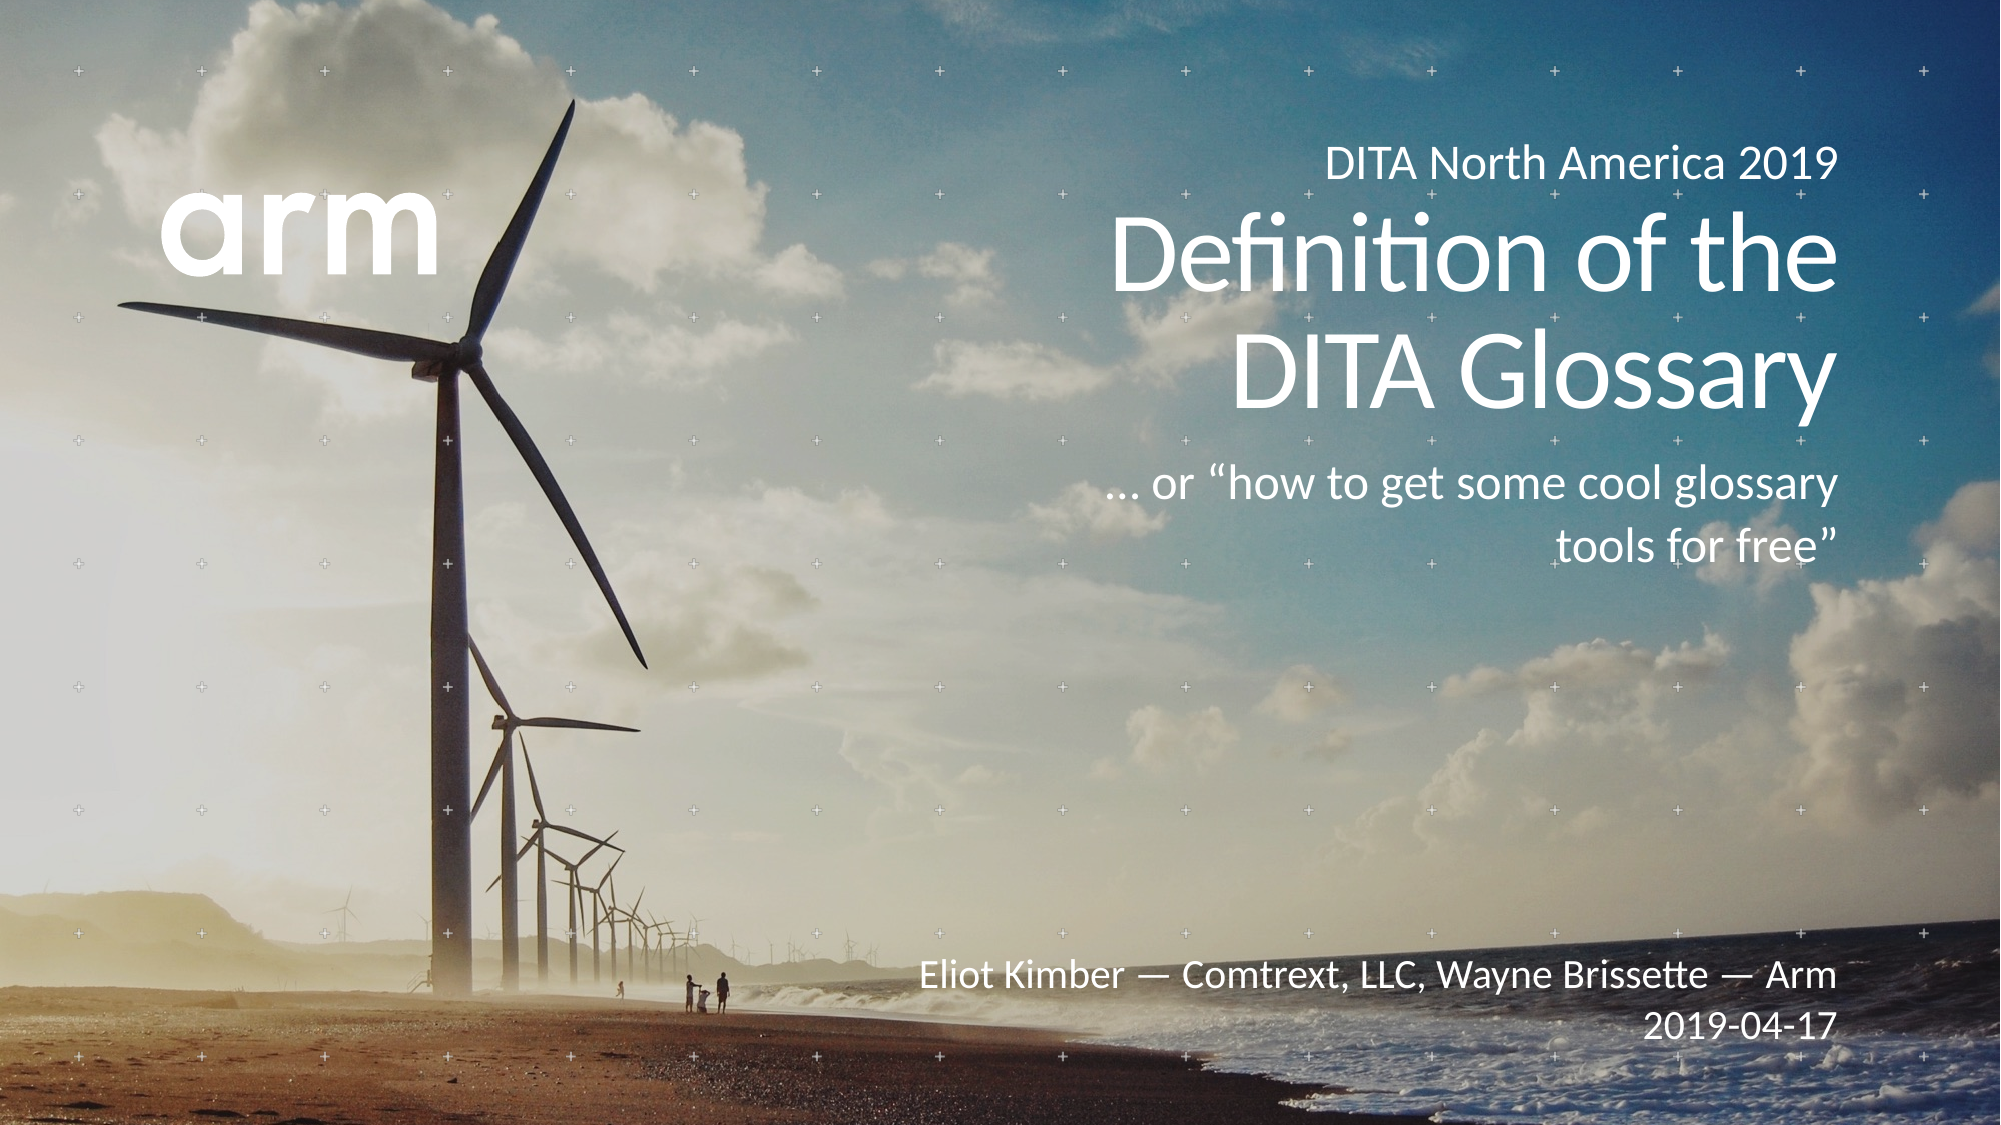

DITA North America 2019
# Definition of the DITA Glossary
… or “how to get some cool glossary tools for free”
Eliot Kimber — Comtrext, LLC, Wayne Brissette — Arm
2019-04-17